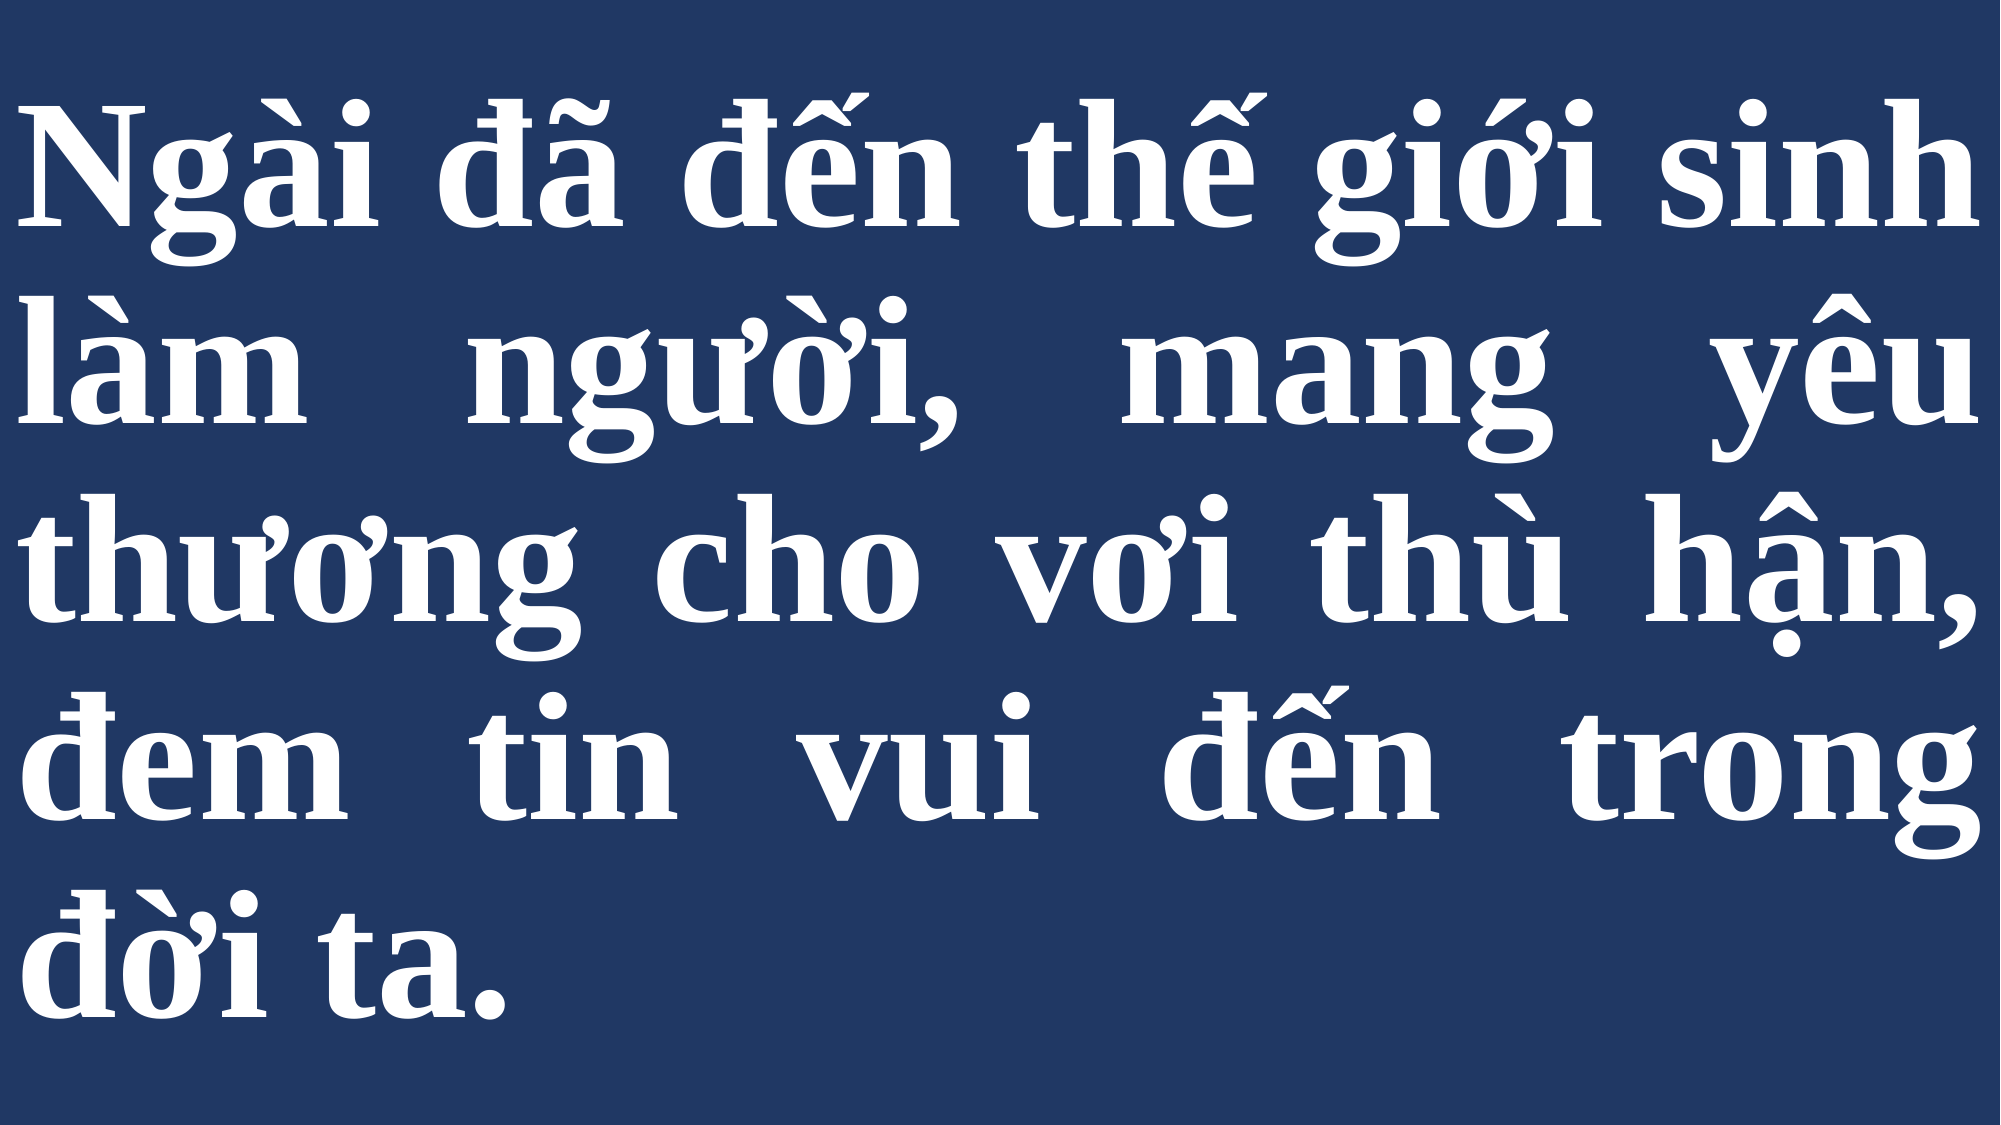

# Ngài đã đến thế giới sinh làm người, mang yêu thương cho vơi thù hận, đem tin vui đến trong đời ta.